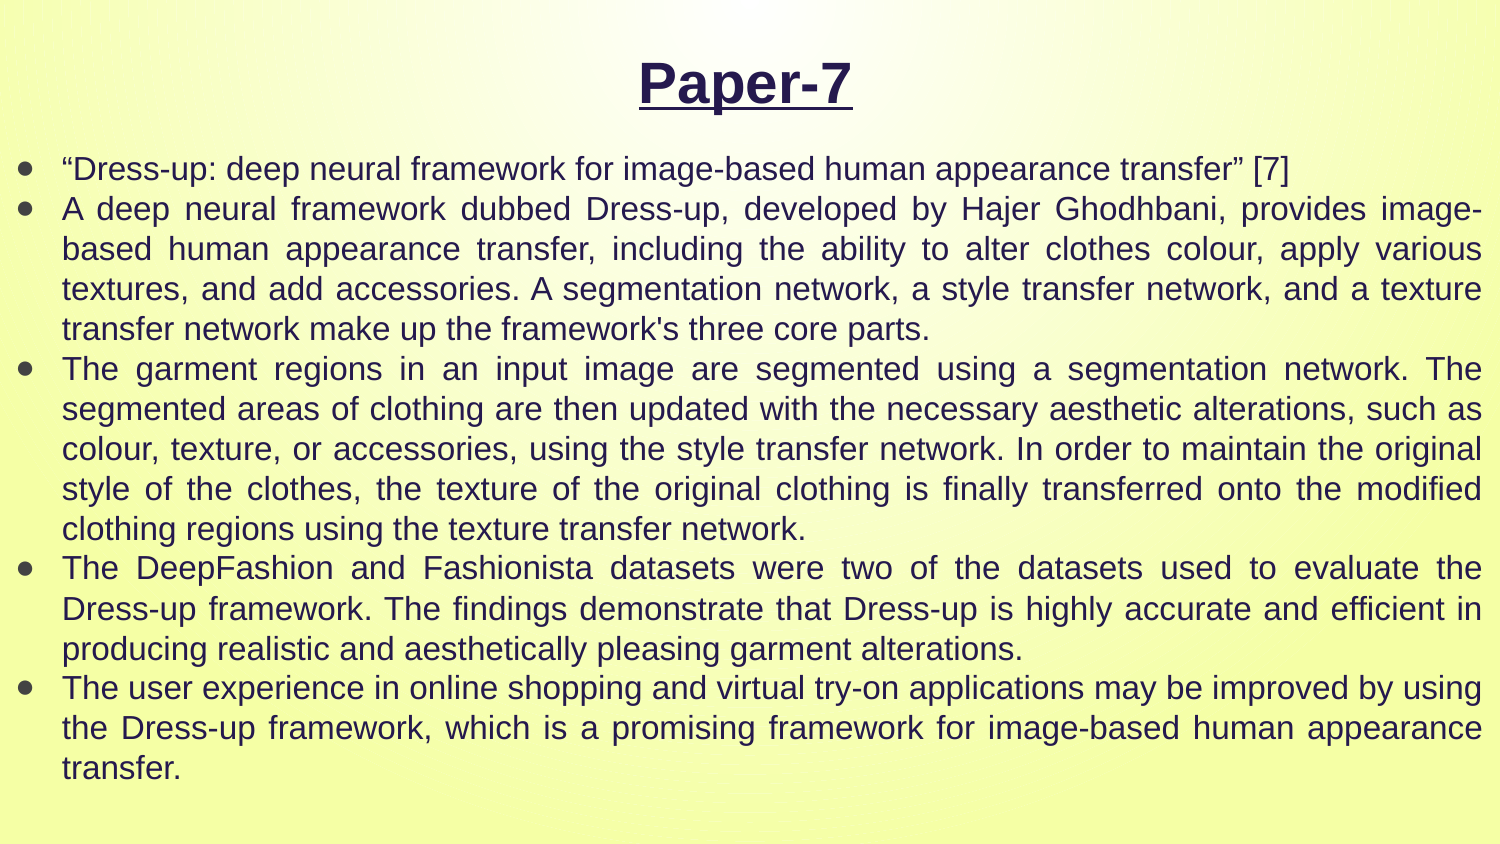

Paper-7
“Dress-up: deep neural framework for image-based human appearance transfer” [7]
A deep neural framework dubbed Dress-up, developed by Hajer Ghodhbani, provides image-based human appearance transfer, including the ability to alter clothes colour, apply various textures, and add accessories. A segmentation network, a style transfer network, and a texture transfer network make up the framework's three core parts.
The garment regions in an input image are segmented using a segmentation network. The segmented areas of clothing are then updated with the necessary aesthetic alterations, such as colour, texture, or accessories, using the style transfer network. In order to maintain the original style of the clothes, the texture of the original clothing is finally transferred onto the modified clothing regions using the texture transfer network.
The DeepFashion and Fashionista datasets were two of the datasets used to evaluate the Dress-up framework. The findings demonstrate that Dress-up is highly accurate and efficient in producing realistic and aesthetically pleasing garment alterations.
The user experience in online shopping and virtual try-on applications may be improved by using the Dress-up framework, which is a promising framework for image-based human appearance transfer.